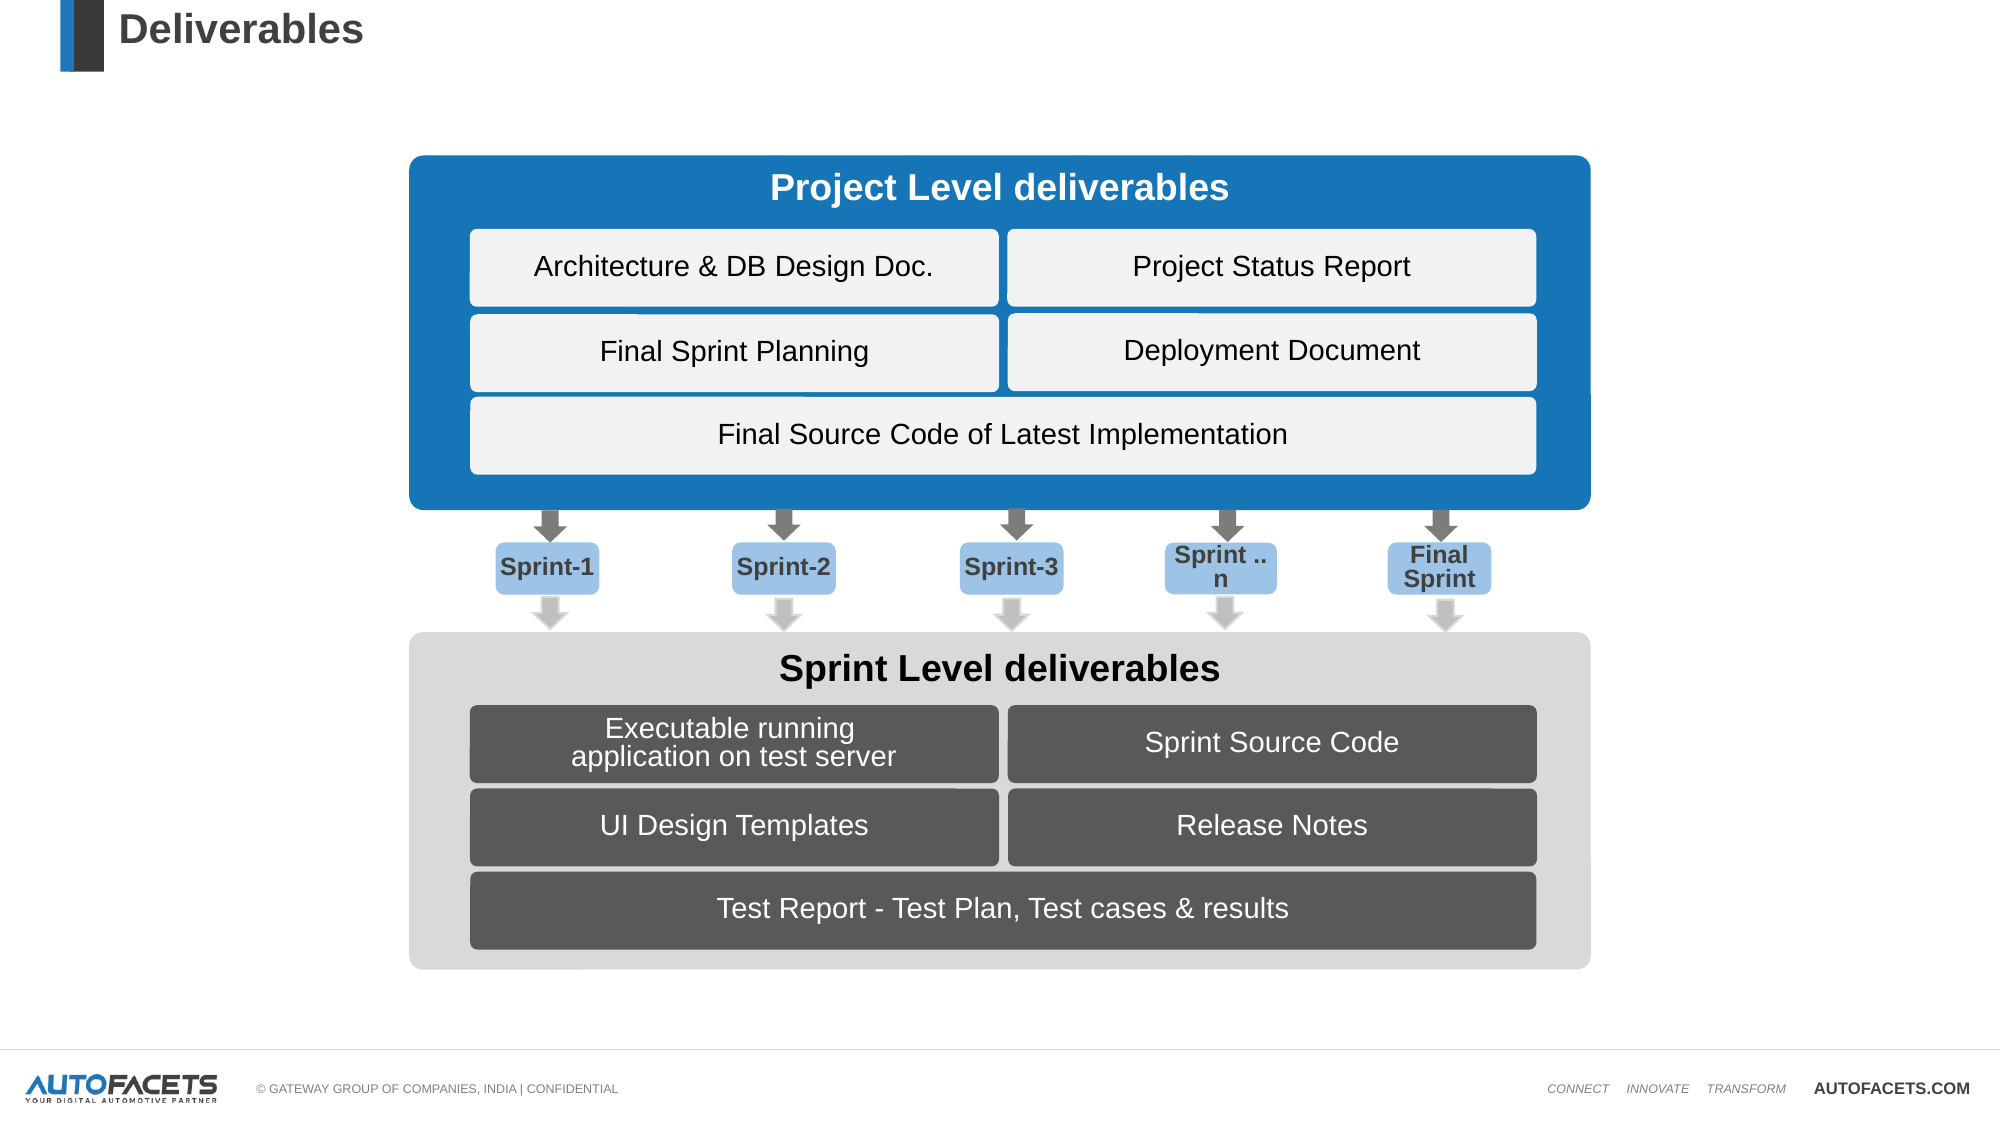

Deliverables

Project Level deliverables
Architecture & DB Design Doc.
Project Status Report
Deployment Document
Final Sprint Planning
Final Source Code of Latest Implementation

Sprint-1
Sprint-2
Sprint-3
Final Sprint
Sprint ..n

Sprint Level deliverables
Executable running
application on test server
Sprint Source Code
UI Design Templates
Release Notes
Test Report - Test Plan, Test cases & results